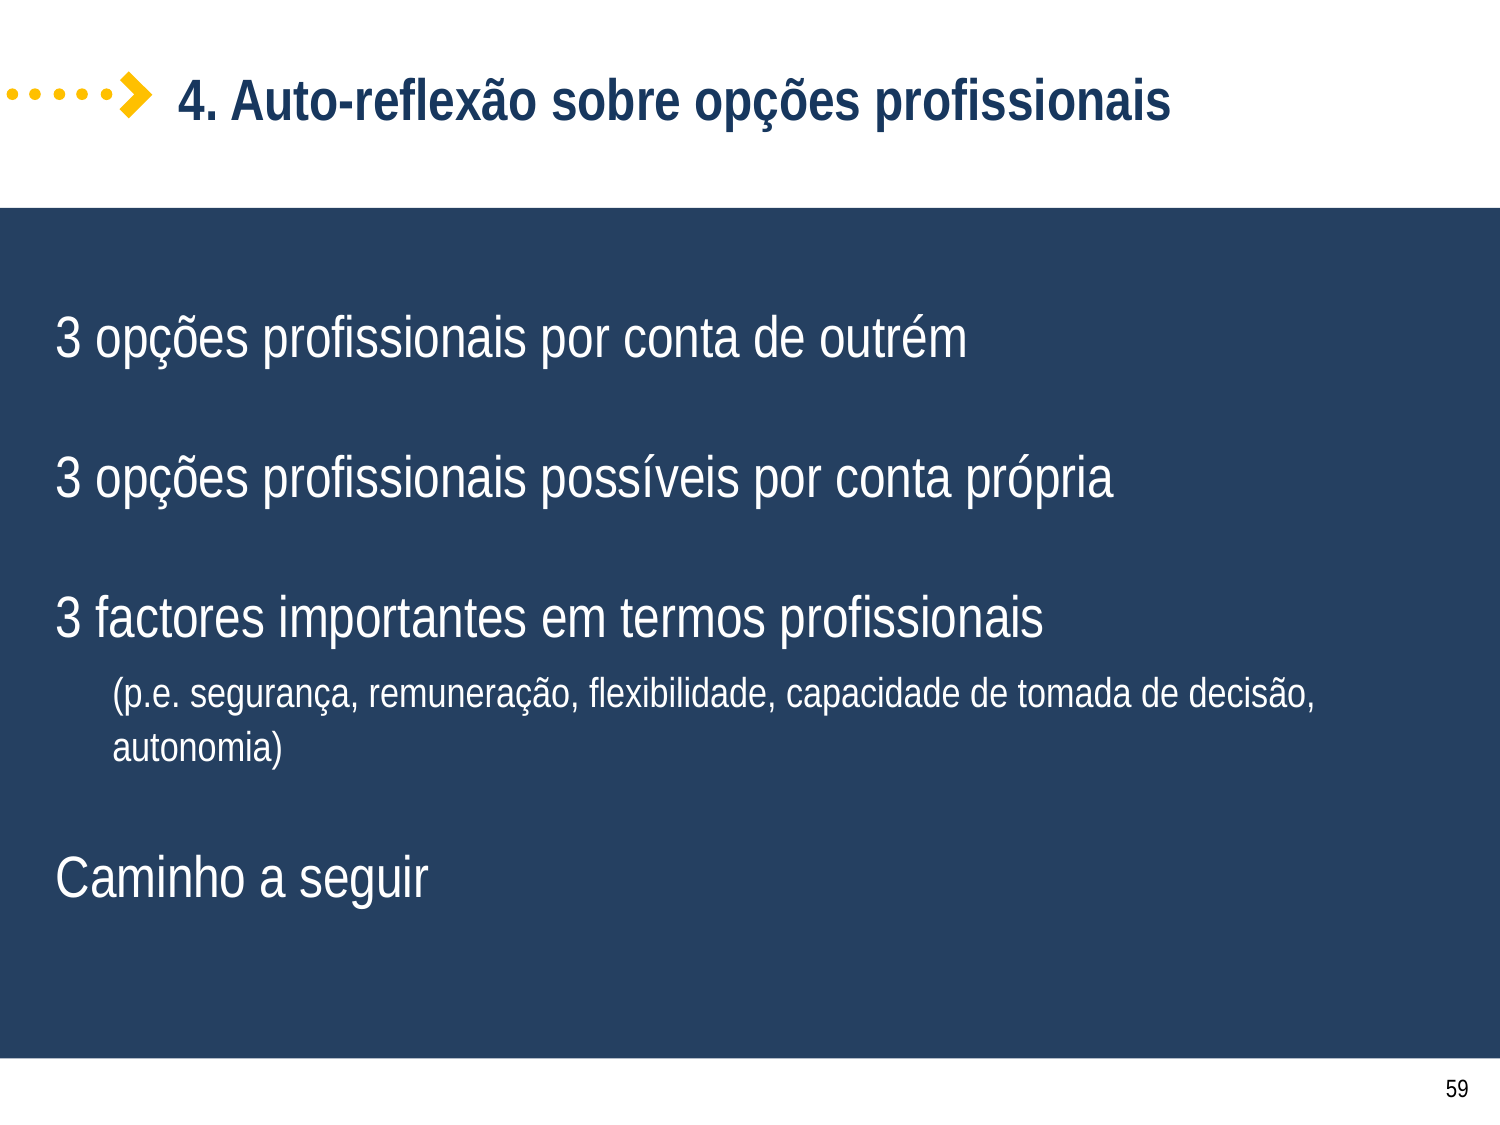

4. Auto-reflexão sobre opções profissionais

3 opções profissionais por conta de outrém

3 opções profissionais possíveis por conta própria

3 factores importantes em termos profissionais
	(p.e. segurança, remuneração, flexibilidade, capacidade de tomada de decisão, autonomia)

Caminho a seguir
59